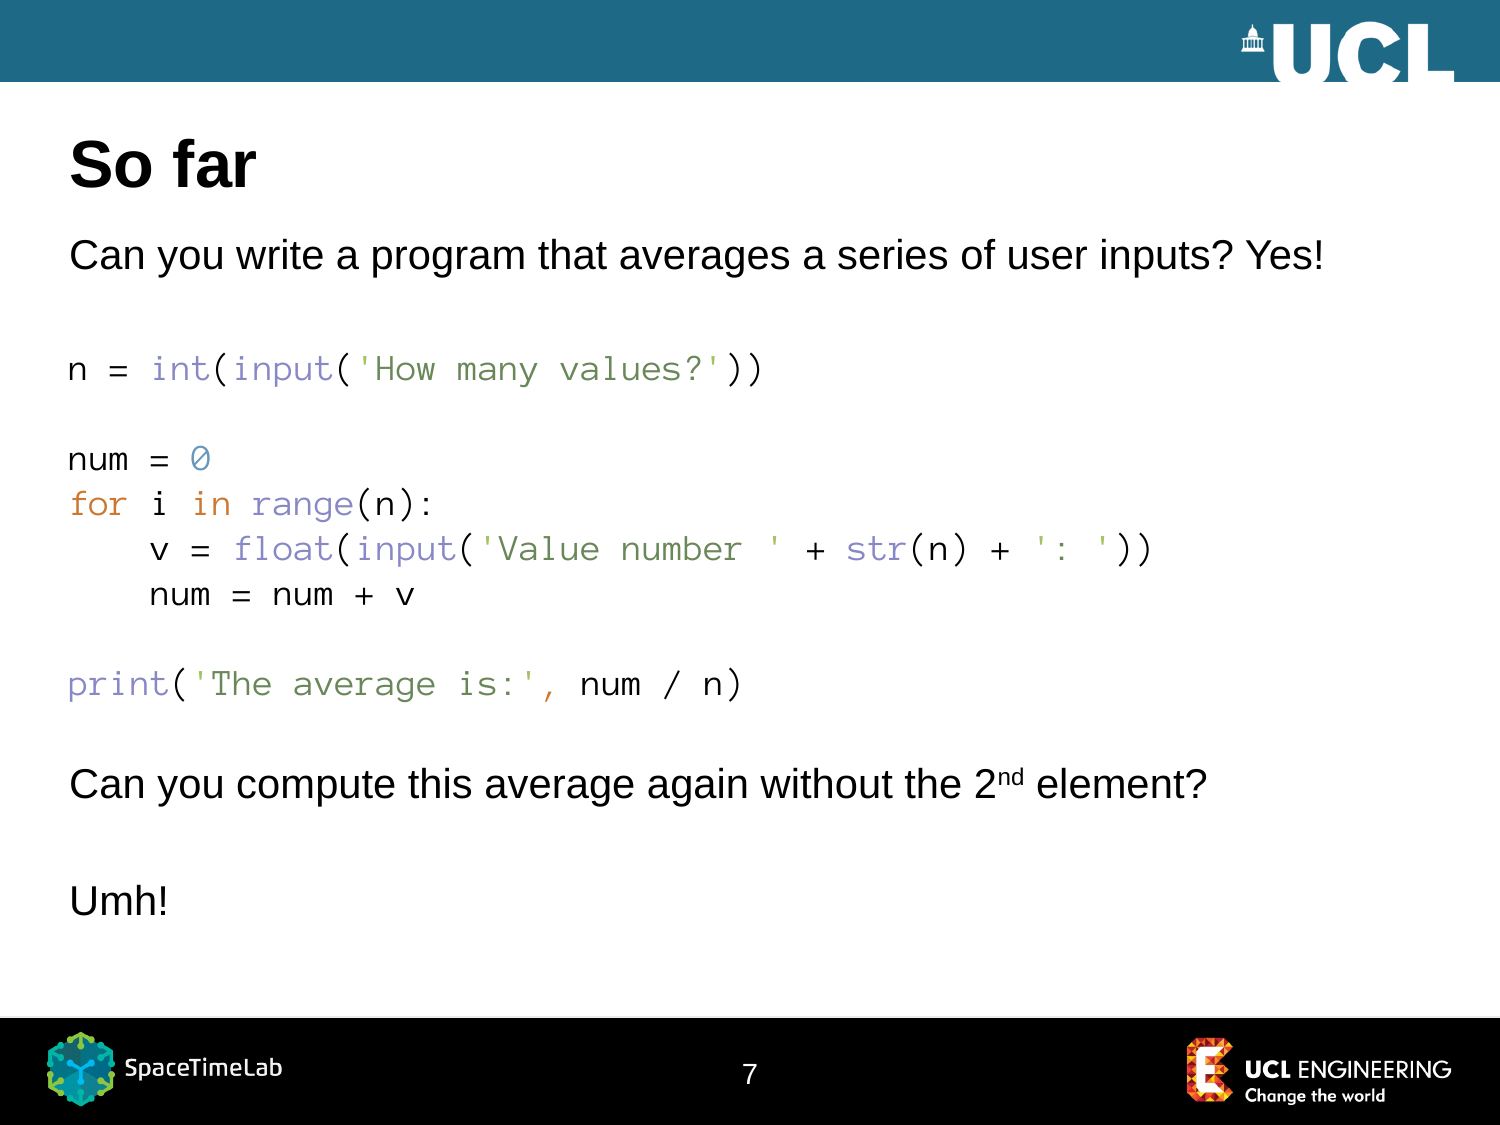

# So far
Can you write a program that averages a series of user inputs? Yes!

n = int(input('How many values?'))
num = 0
for i in range(n):
    v = float(input('Value number ' + str(n) + ': '))
    num = num + v
print('The average is:', num / n)
Can you compute this average again without the 2nd element?

Umh!
8